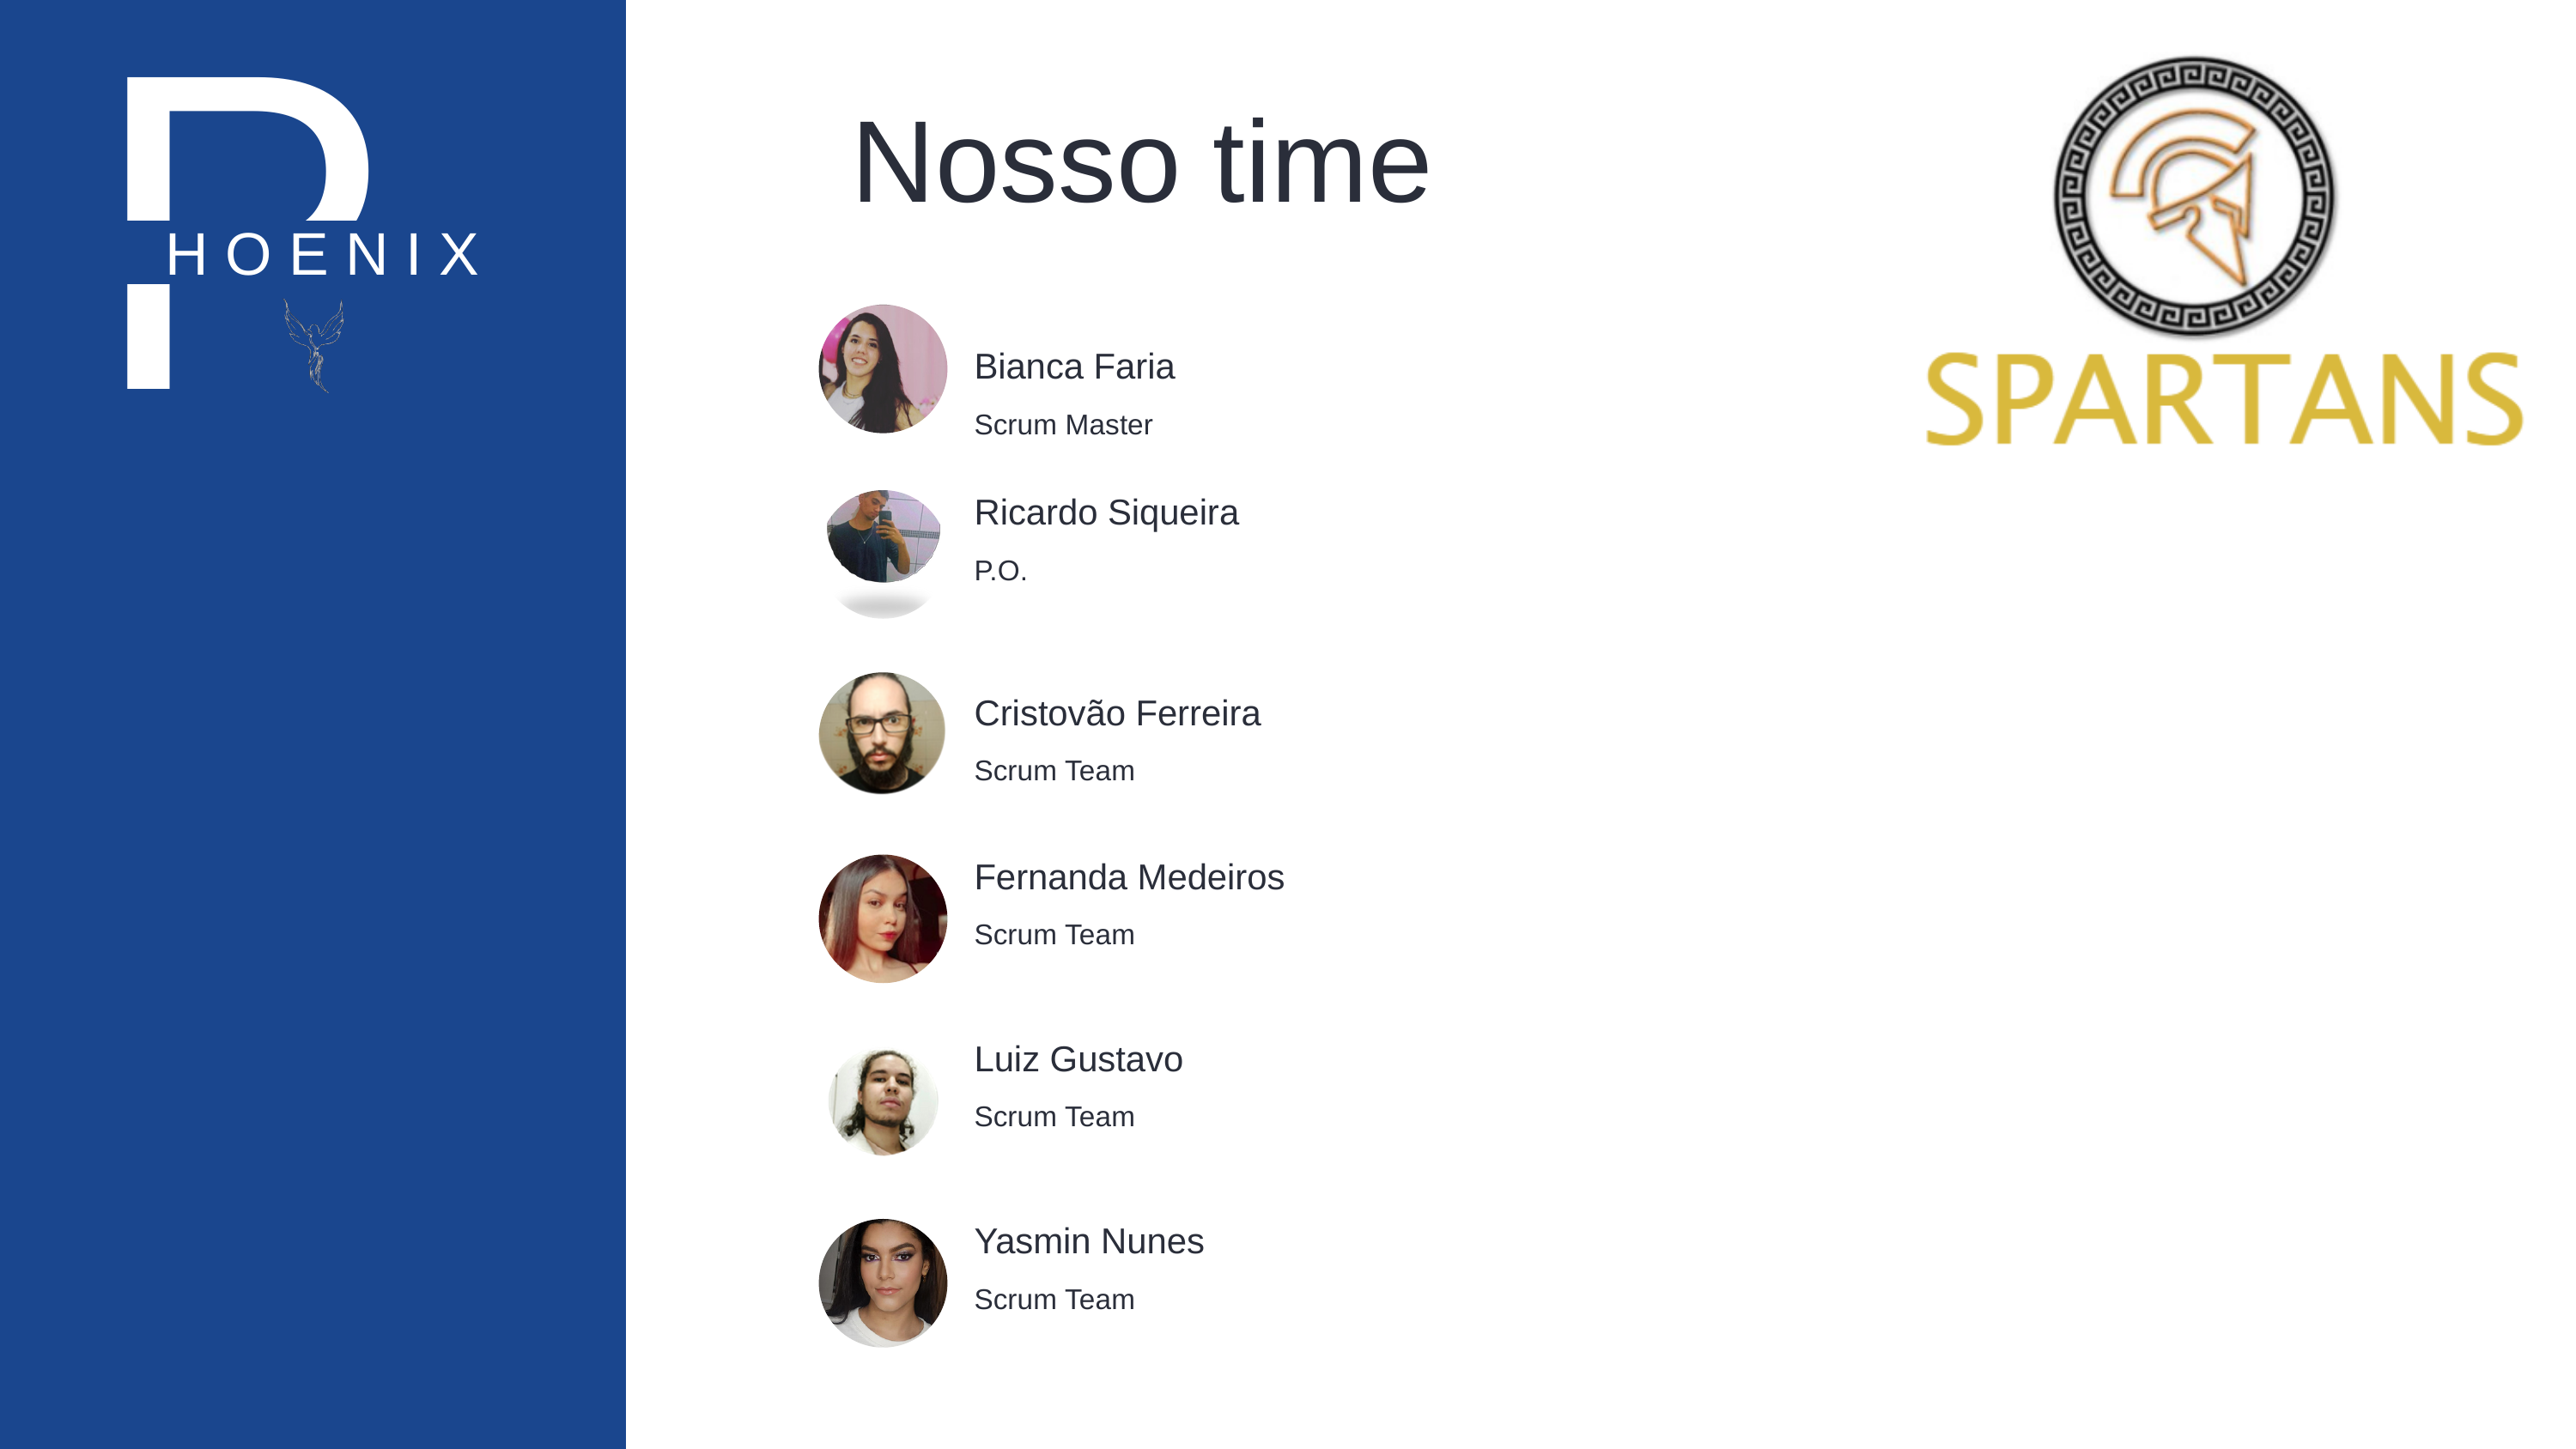

P

Nosso time

H O E N I X

Bianca Faria
Scrum Master

Ricardo Siqueira
P.O.

Cristovão Ferreira
Scrum Team

Fernanda Medeiros
Scrum Team

Luiz Gustavo
Scrum Team

Yasmin Nunes
Scrum Team